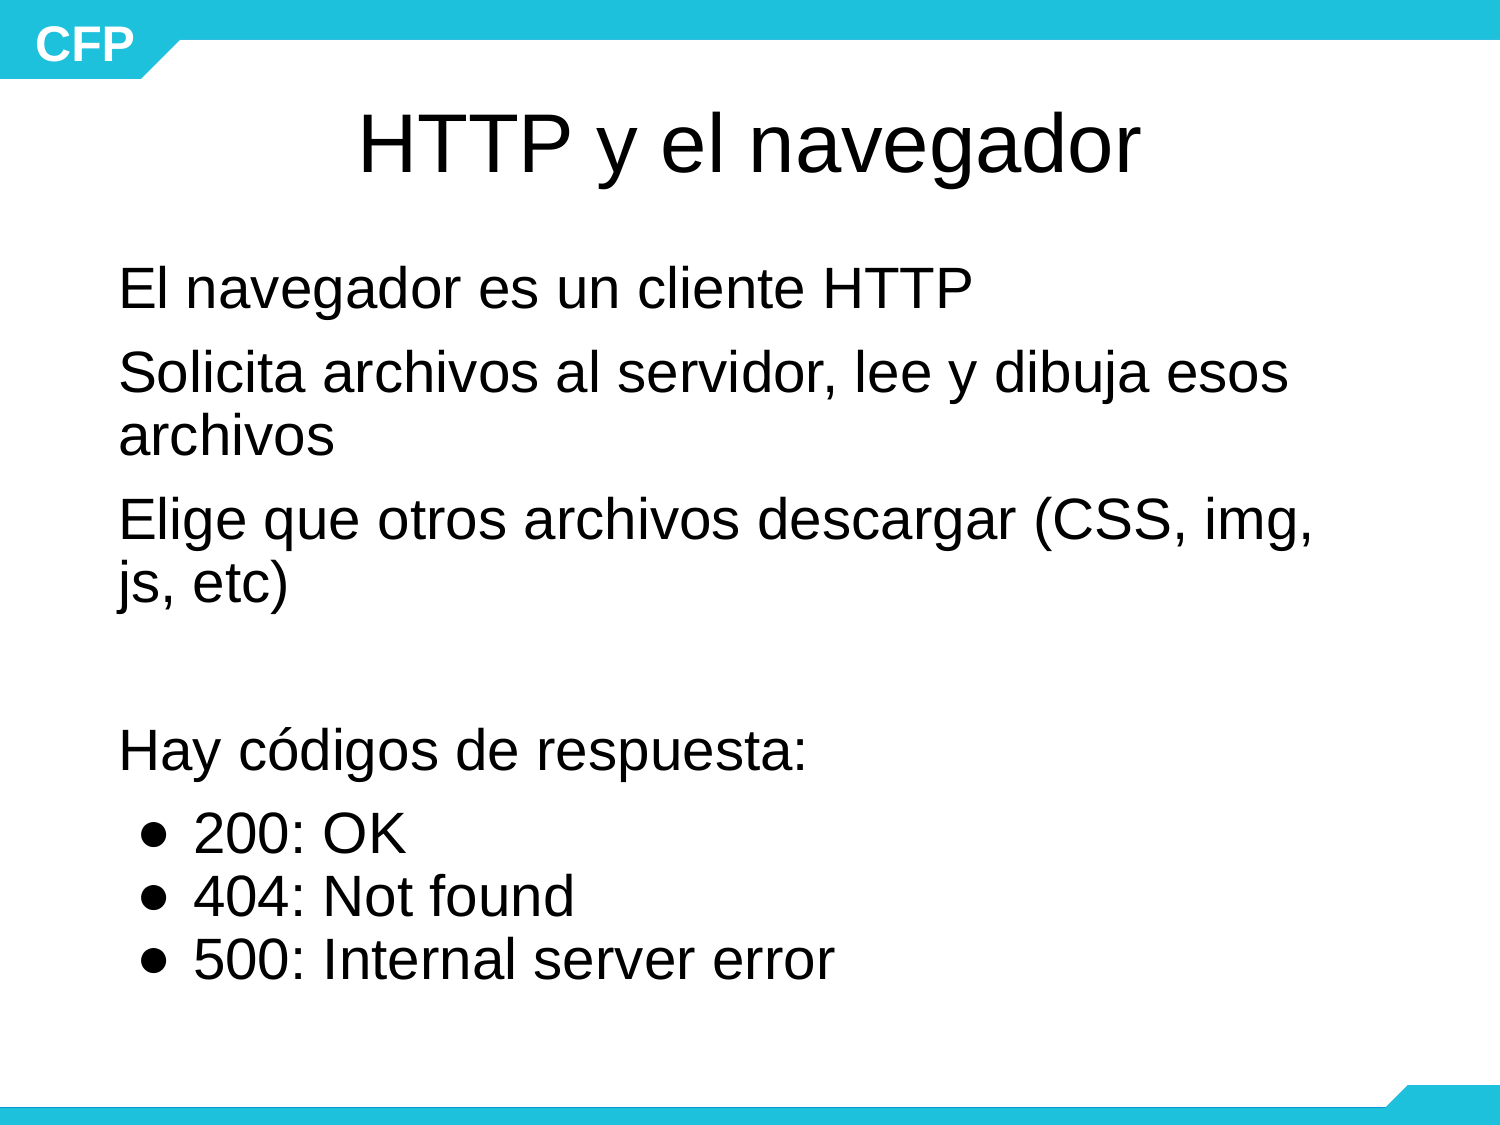

# HTTP y el navegador
El navegador es un cliente HTTP
Solicita archivos al servidor, lee y dibuja esos archivos
Elige que otros archivos descargar (CSS, img, js, etc)

Hay códigos de respuesta:
200: OK
404: Not found
500: Internal server error